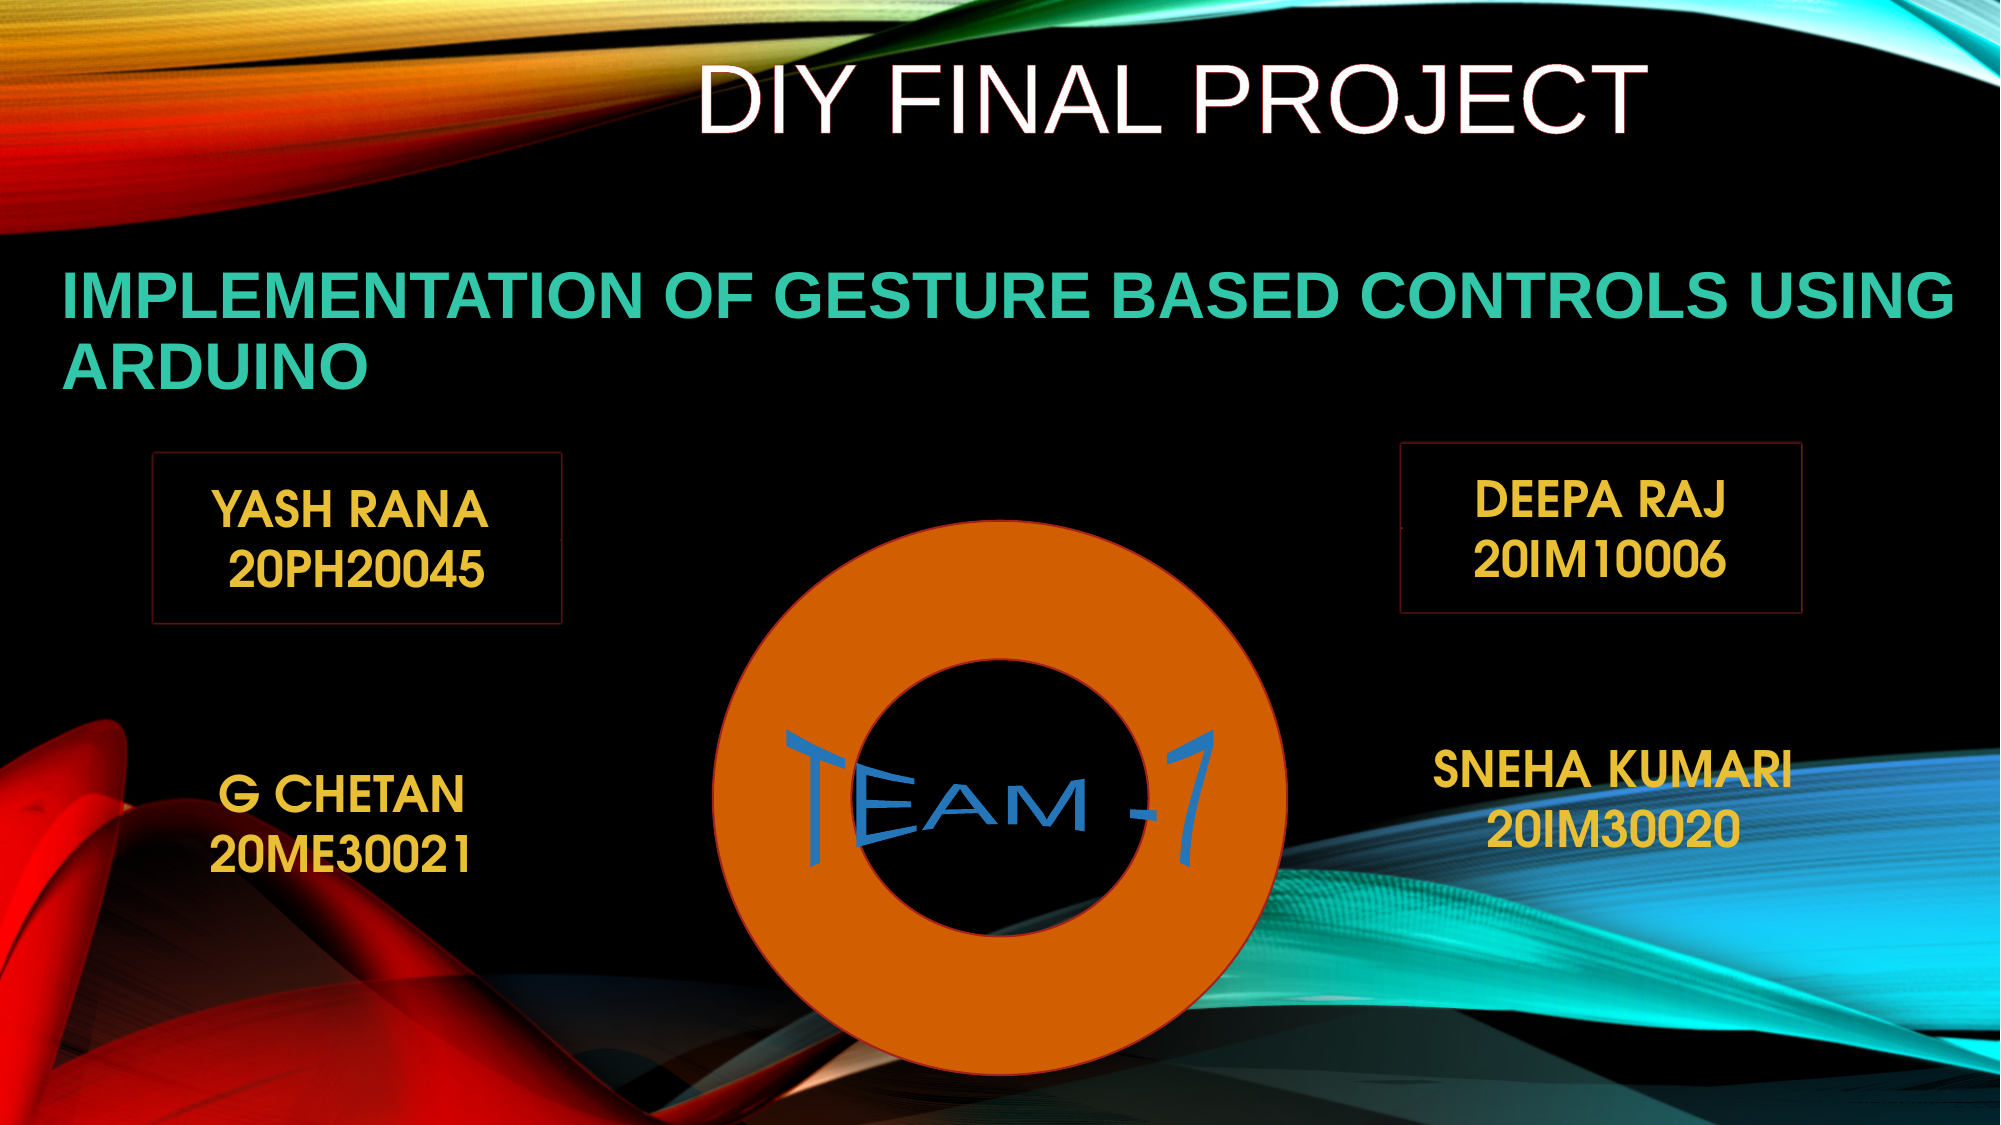

# DIY FINAL PROJECT IMPLEMENTATION OF GESTURE BASED CONTROLS USING ARDUINO
DEEPA RAJ
20IM10006
YASH RANA
20PH20045

TEAM -7
SNEHA KUMARI
20IM30020
G CHETAN
20ME30021